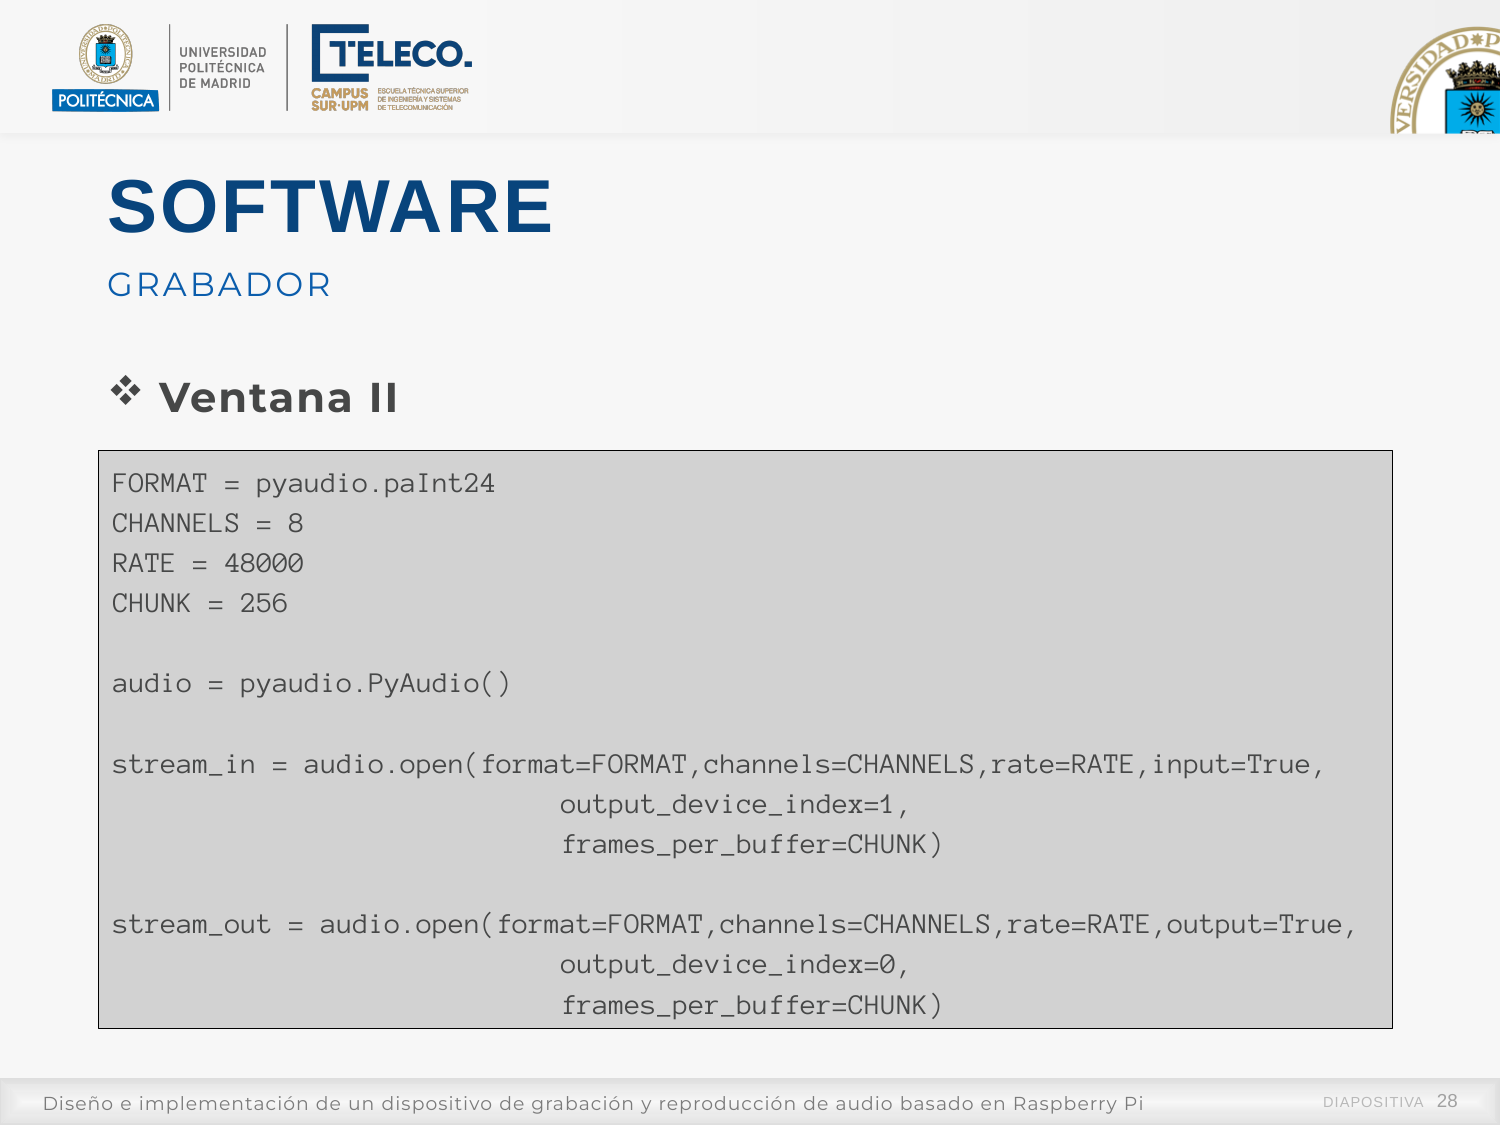

software

GRABADOR
 Ventana II

FORMAT = pyaudio.paInt24
CHANNELS = 8
RATE = 48000
CHUNK = 256

audio = pyaudio.PyAudio()

stream_in = audio.open(format=FORMAT,channels=CHANNELS,rate=RATE,input=True,
                            output_device_index=1,
                            frames_per_buffer=CHUNK)

stream_out = audio.open(format=FORMAT,channels=CHANNELS,rate=RATE,output=True,
                            output_device_index=0,
                            frames_per_buffer=CHUNK)

Diseño e implementación de un dispositivo de grabación y reproducción de audio basado en Raspberry Pi